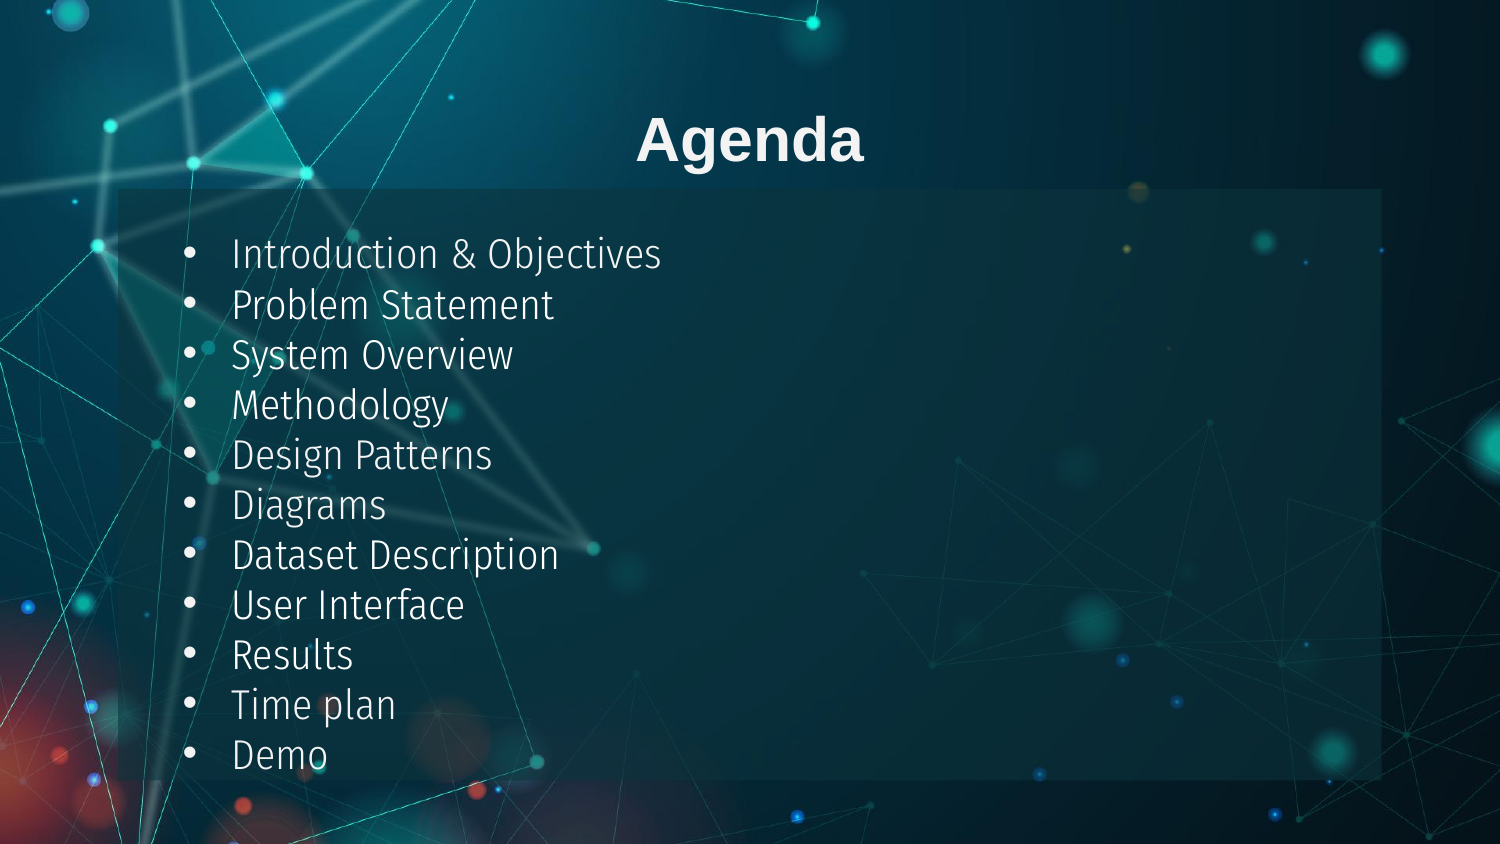

Agenda
Introduction & Objectives
Problem Statement
System Overview
Methodology
Design Patterns
Diagrams
Dataset Description
User Interface
Results
Time plan
Demo